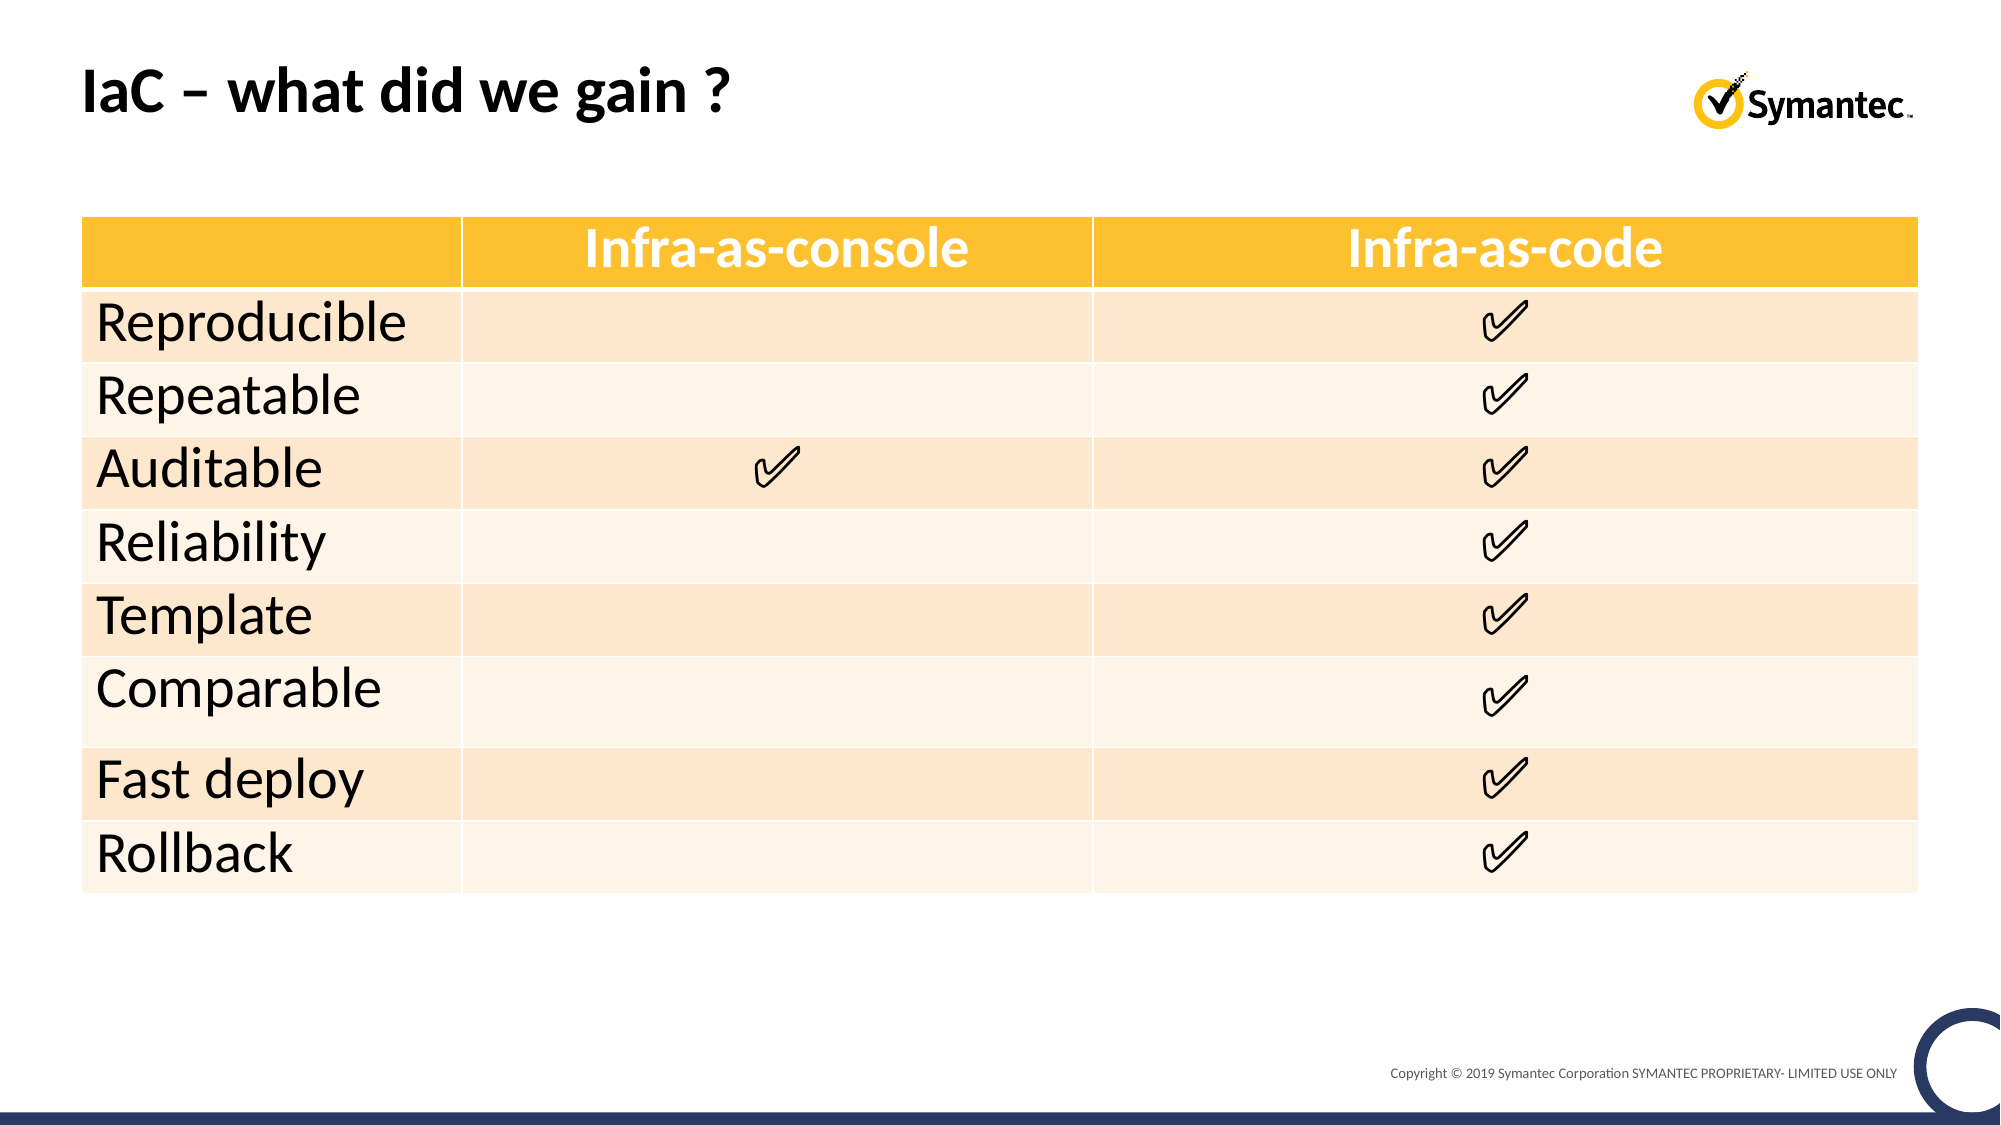

# IaC – what did we gain ?
|  | Infra-as-console | Infra-as-code |
| --- | --- | --- |
| Reproducible |  | ✅ |
| Repeatable |  | ✅ |
| Auditable | ✅ | ✅ |
| Reliability |  | ✅ |
| Template |  | ✅ |
| Comparable |  | ✅ |
| Fast deploy |  | ✅ |
| Rollback |  | ✅ |